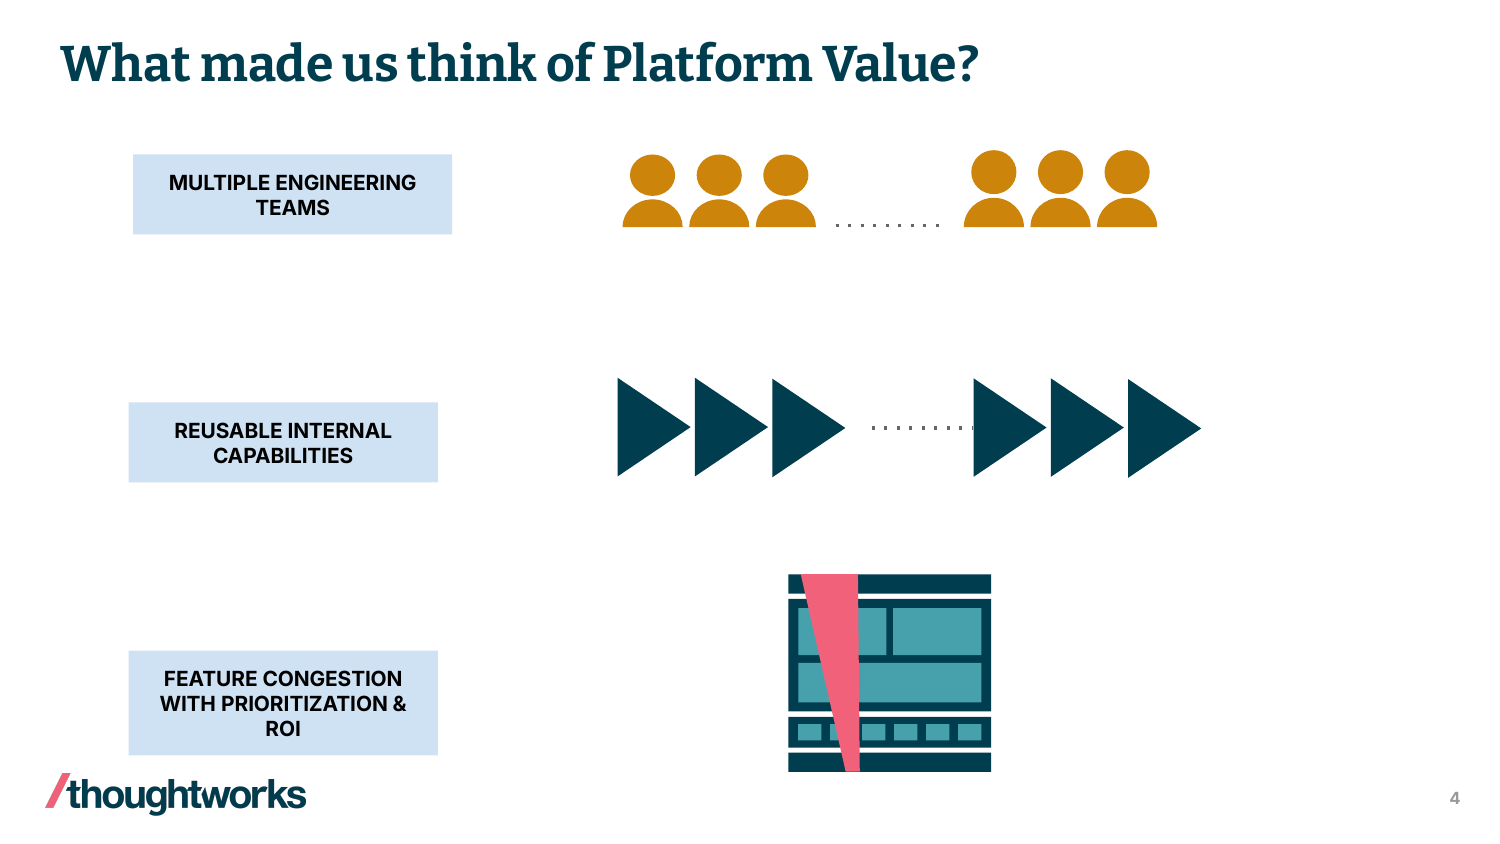

# What made us think of Platform Value?

MULTIPLE ENGINEERING
TEAMS

REUSABLE INTERNAL CAPABILITIES

FEATURE CONGESTION WITH PRIORITIZATION & ROI